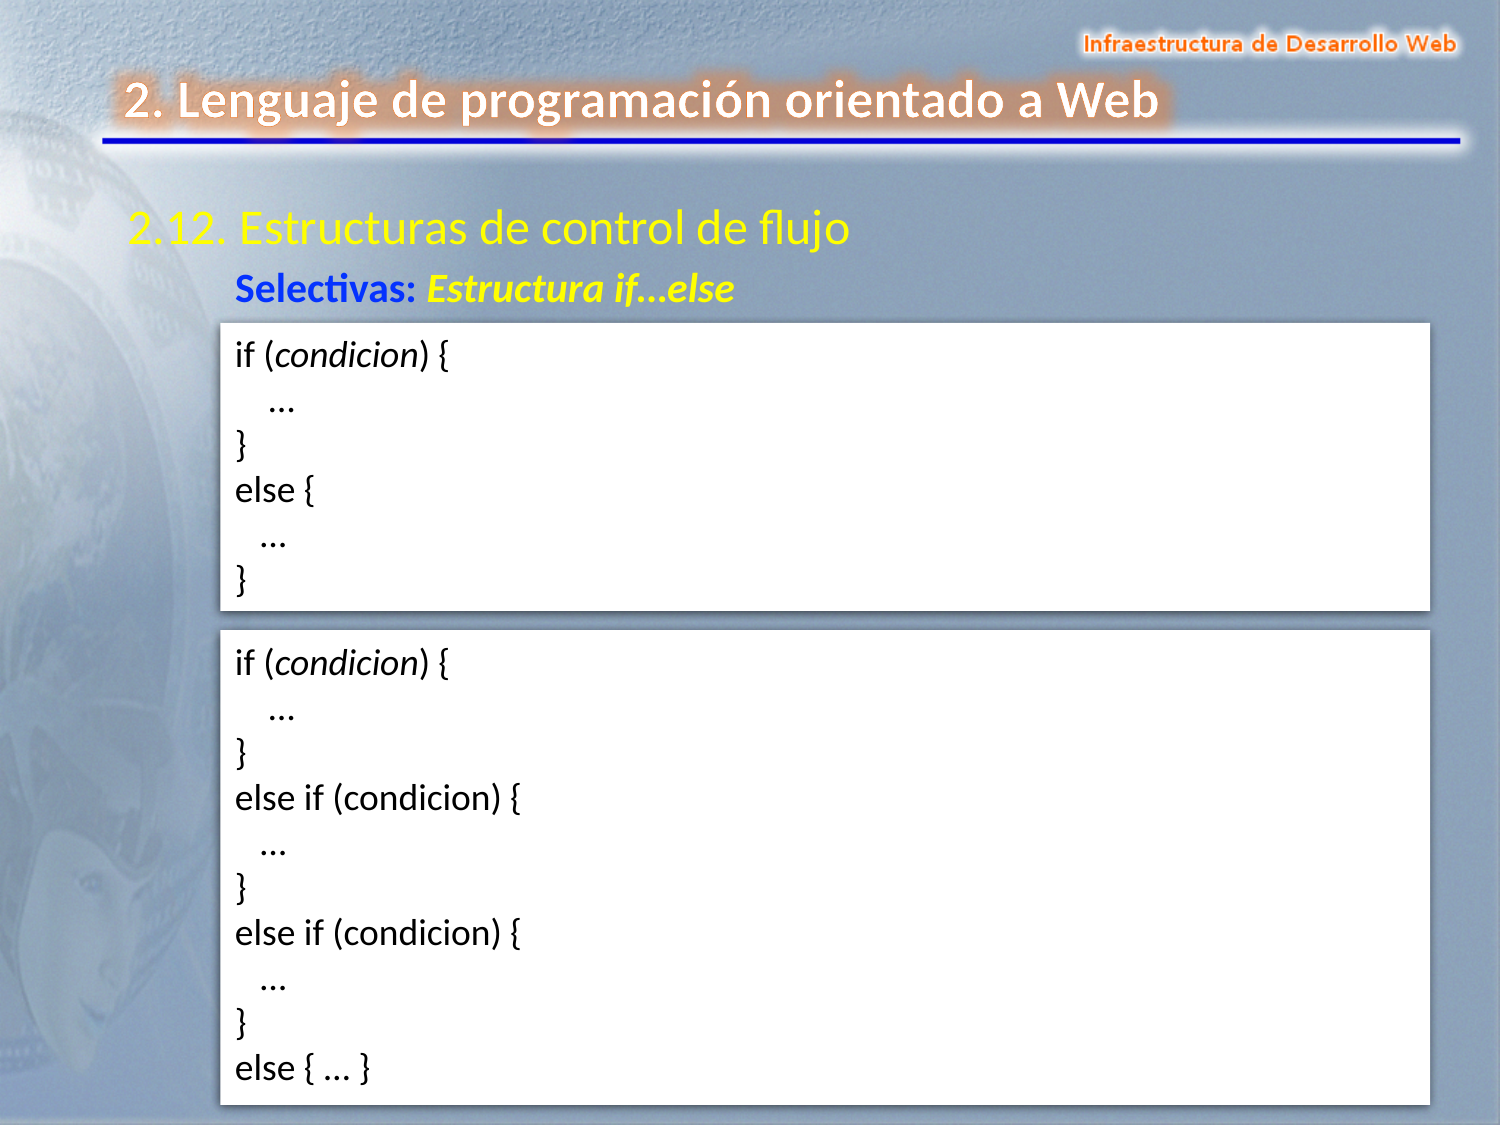

2.12. Estructuras de control de flujo
Selectivas: Estructura if…else
if (condicion) {
    …
}
else {
   …
}
if (condicion) {
    …
}
else if (condicion) {
   …
}
else if (condicion) {
   …
}
else { … }